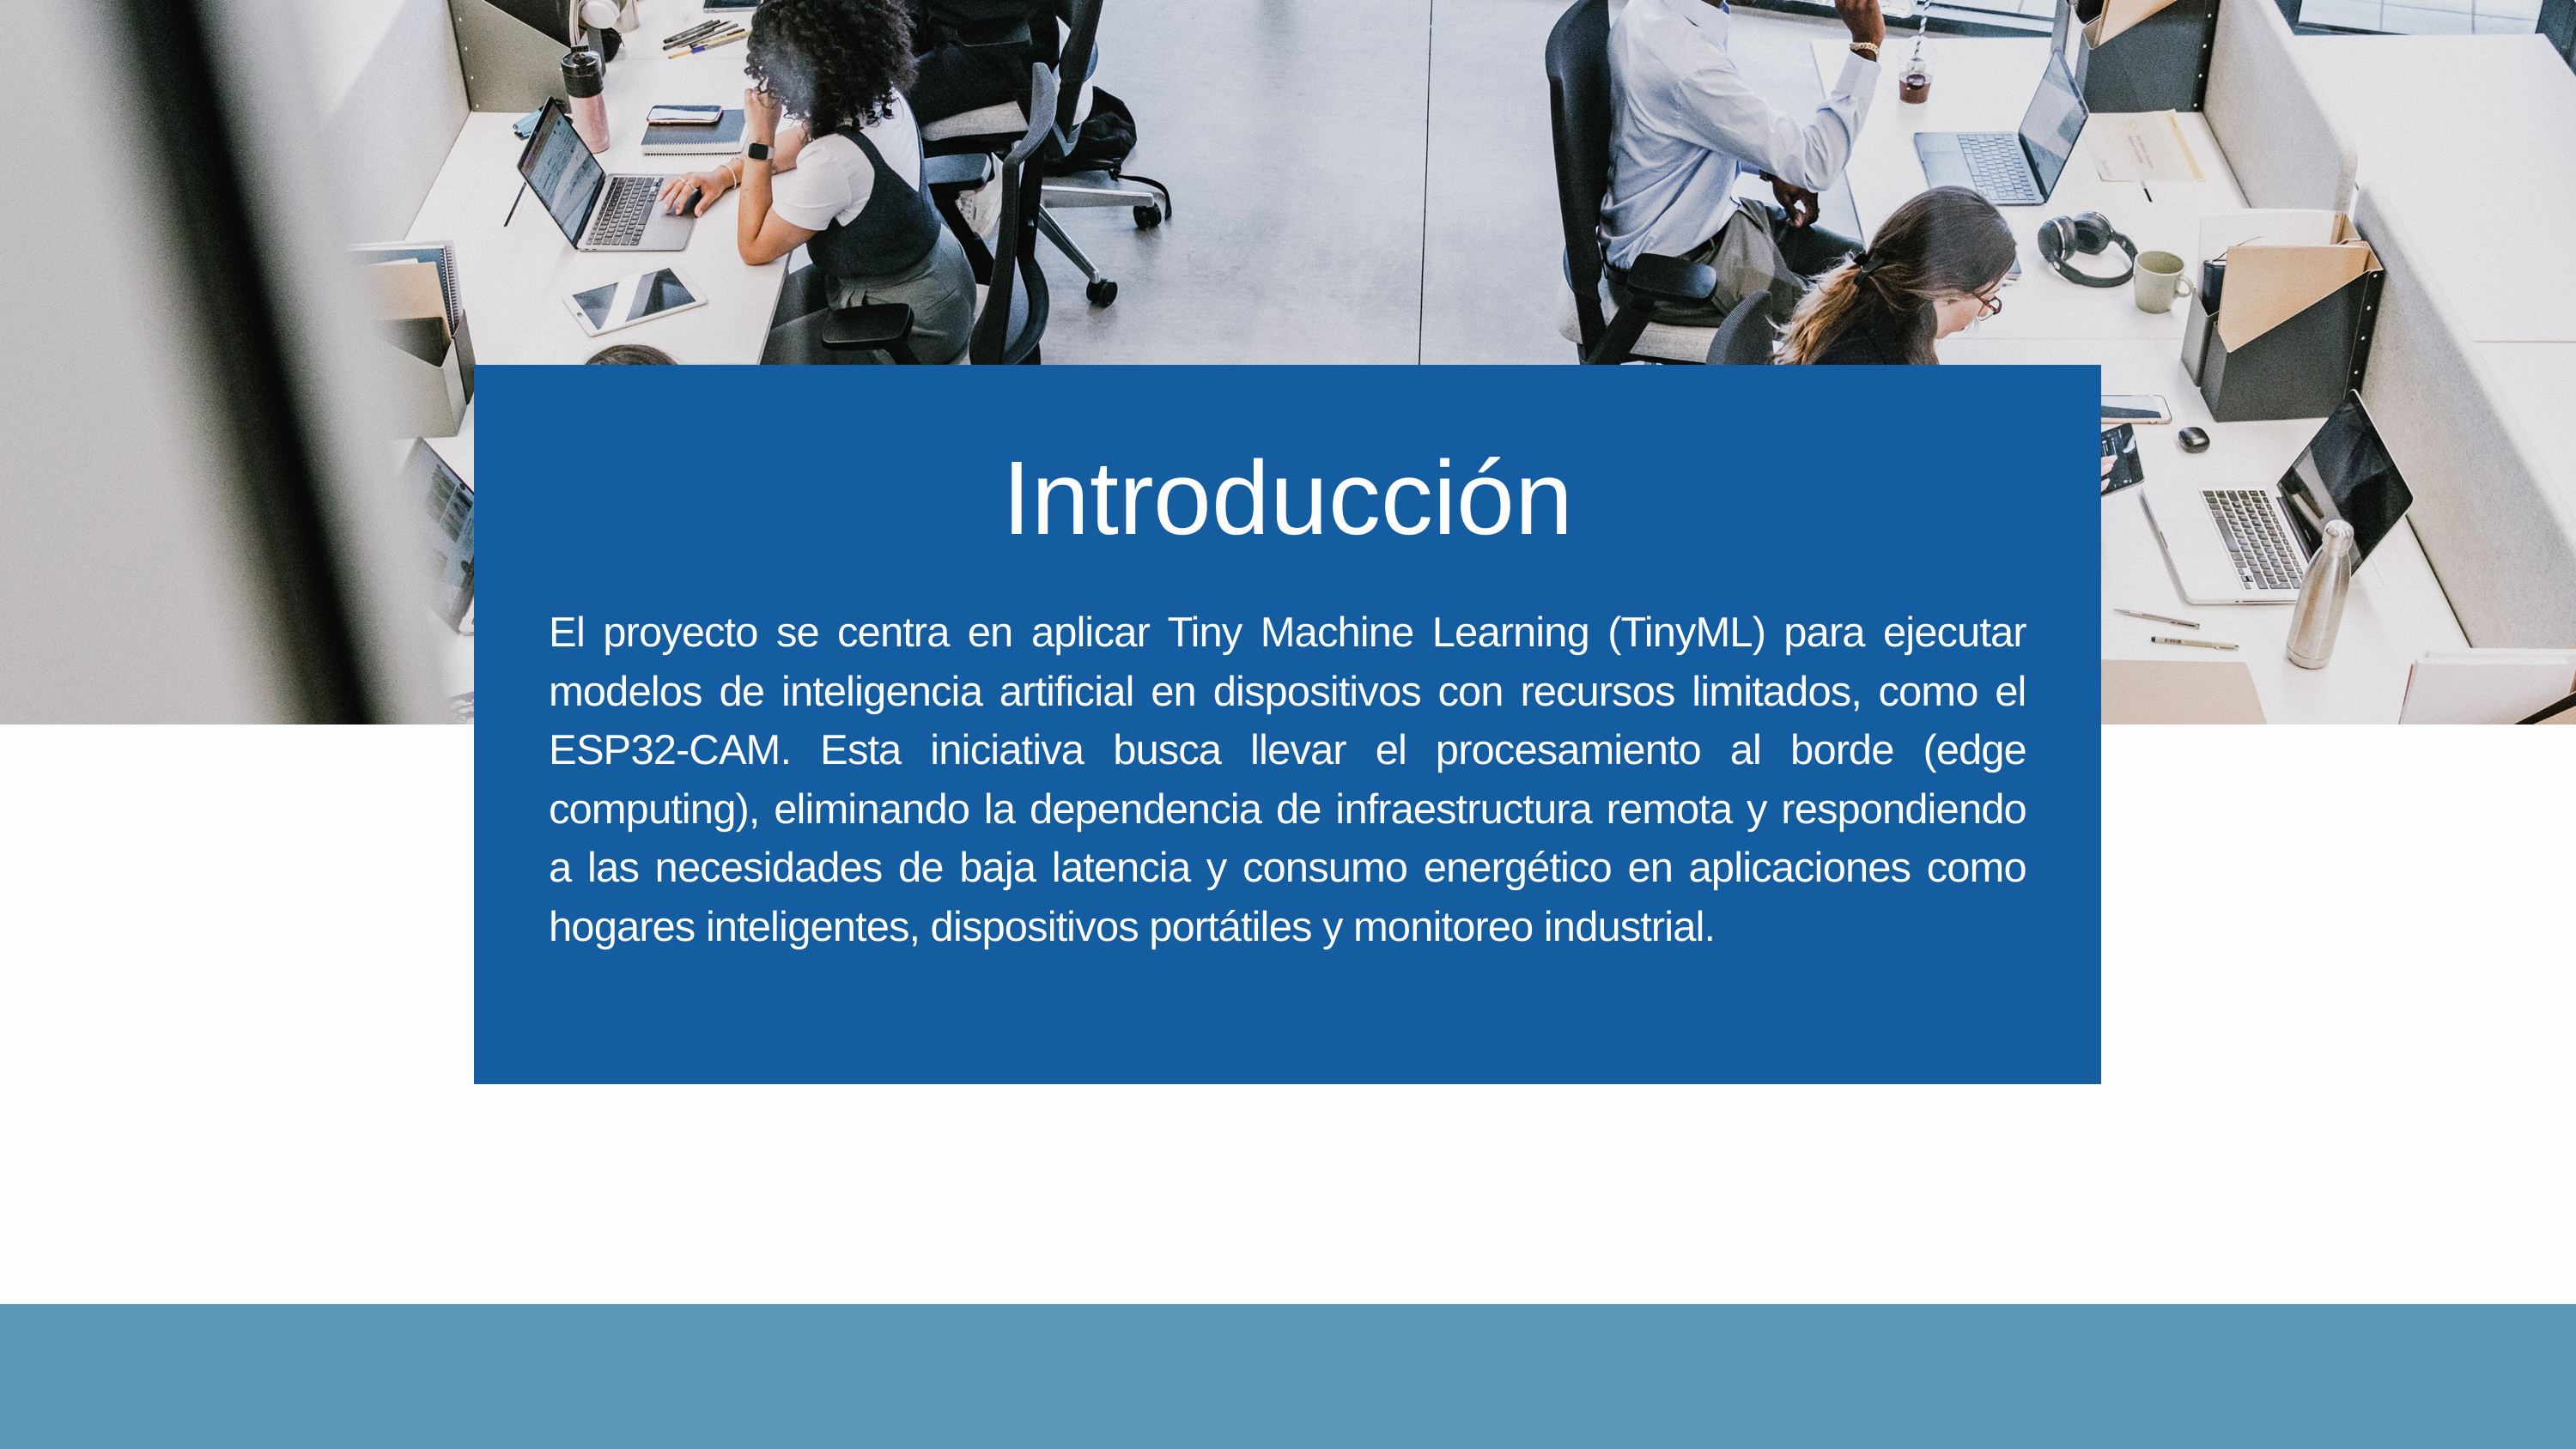

Introducción
El proyecto se centra en aplicar Tiny Machine Learning (TinyML) para ejecutar modelos de inteligencia artificial en dispositivos con recursos limitados, como el ESP32-CAM. Esta iniciativa busca llevar el procesamiento al borde (edge computing), eliminando la dependencia de infraestructura remota y respondiendo a las necesidades de baja latencia y consumo energético en aplicaciones como hogares inteligentes, dispositivos portátiles y monitoreo industrial.